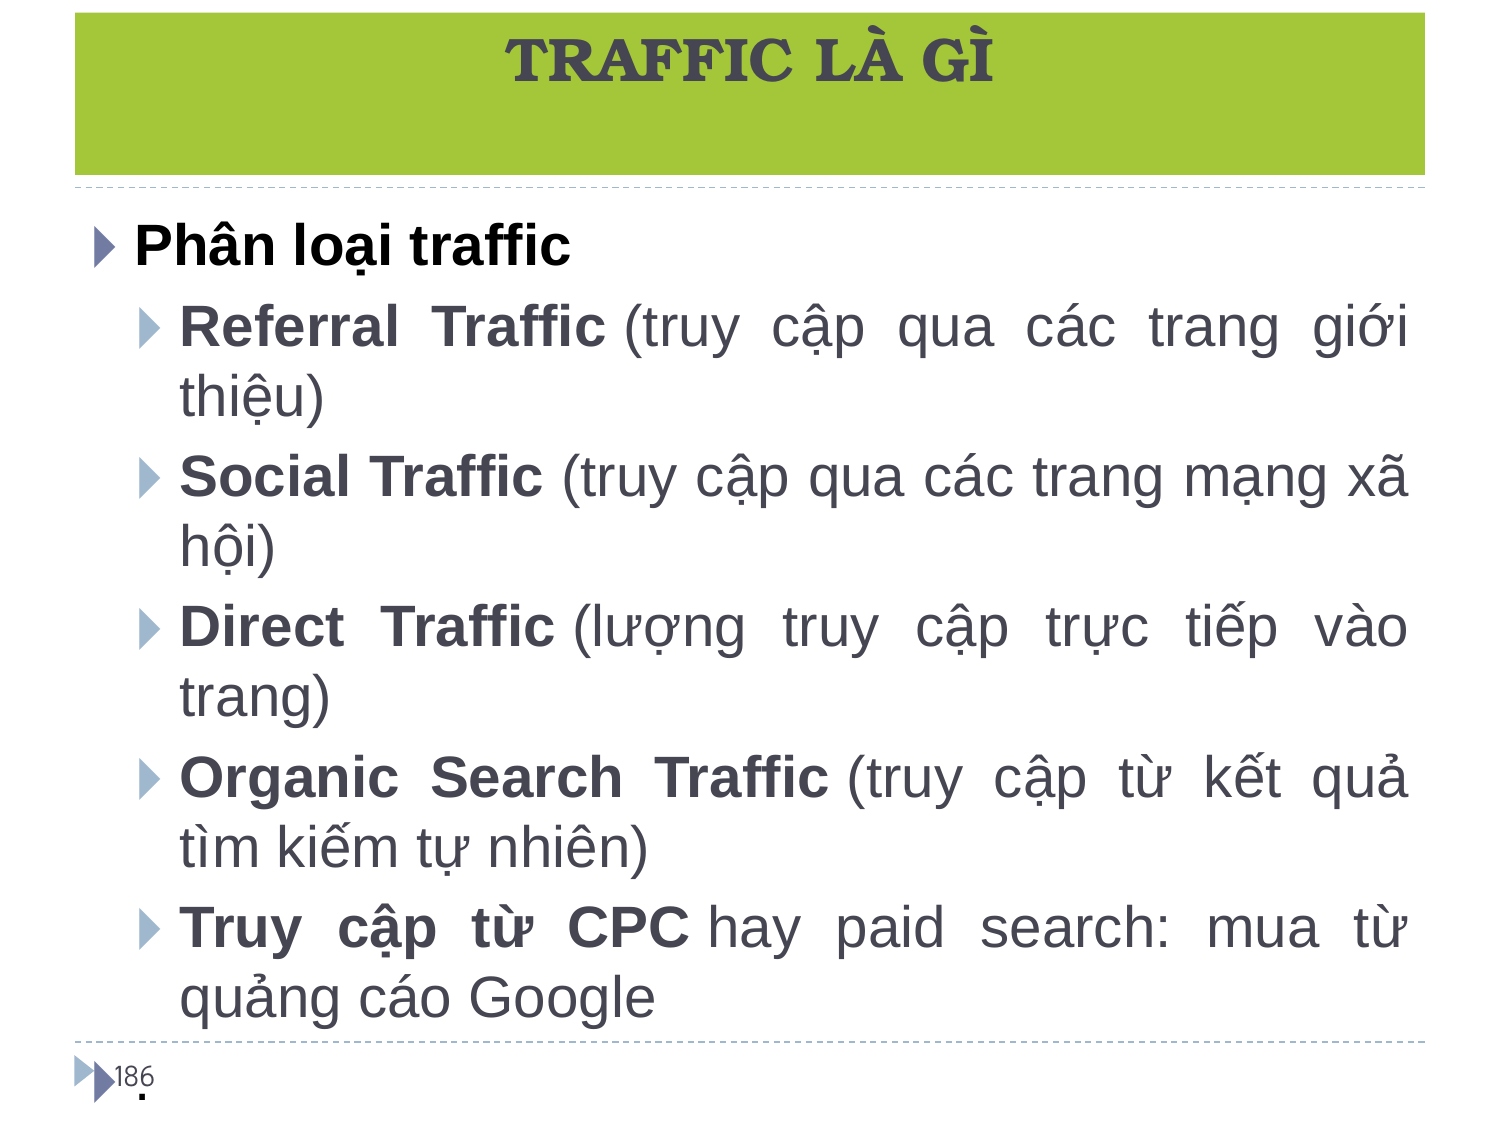

# TRAFFIC LÀ GÌ
Phân loại traffic
Referral Traffic (truy cập qua các trang giới thiệu)
Social Traffic (truy cập qua các trang mạng xã hội)
Direct Traffic (lượng truy cập trực tiếp vào trang)
Organic Search Traffic (truy cập từ kết quả tìm kiếm tự nhiên)
Truy cập từ CPC hay paid search: mua từ quảng cáo Google
.

186